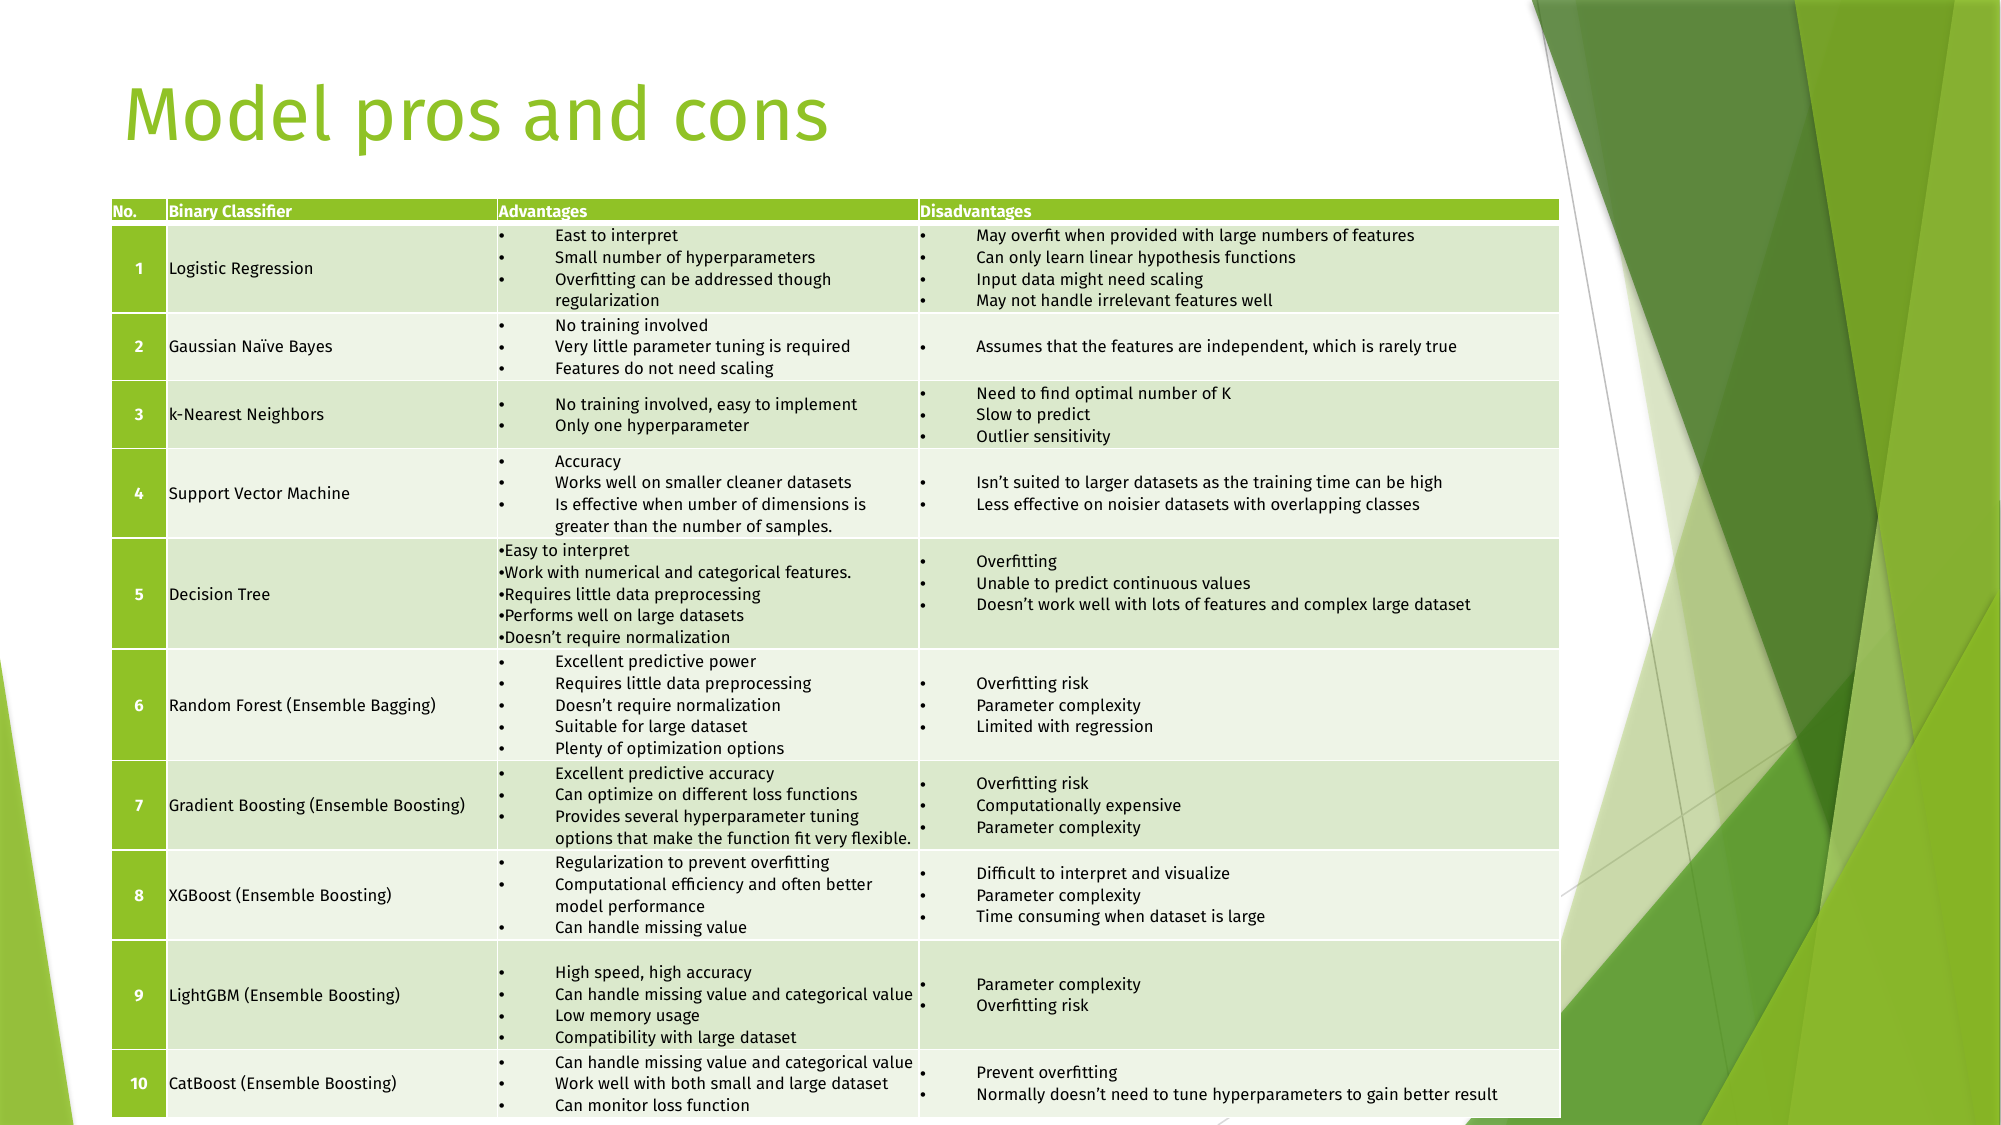

# Model pros and cons
| No. | Binary Classifier | Advantages | Disadvantages |
| --- | --- | --- | --- |
| 1 | Logistic Regression | East to interpret Small number of hyperparameters  Overfitting can be addressed though regularization | May overfit when provided with large numbers of features Can only learn linear hypothesis functions Input data might need scaling  May not handle irrelevant features well |
| 2 | Gaussian Naïve Bayes | No training involved Very little parameter tuning is required Features do not need scaling | Assumes that the features are independent, which is rarely true |
| 3 | k-Nearest Neighbors | No training involved, easy to implement Only one hyperparameter | Need to find optimal number of K Slow to predict Outlier sensitivity |
| 4 | Support Vector Machine | Accuracy Works well on smaller cleaner datasets Is effective when umber of dimensions is greater than the number of samples. | Isn’t suited to larger datasets as the training time can be high Less effective on noisier datasets with overlapping classes |
| 5 | Decision Tree | Easy to interpret  Work with numerical and categorical features. Requires little data preprocessing Performs well on large datasets Doesn’t require normalization | Overfitting Unable to predict continuous values Doesn’t work well with lots of features and complex large dataset |
| 6 | Random Forest (Ensemble Bagging) | Excellent predictive power Requires little data preprocessing Doesn’t require normalization Suitable for large dataset Plenty of optimization options | Overfitting risk Parameter complexity Limited with regression |
| 7 | Gradient Boosting (Ensemble Boosting) | Excellent predictive accuracy Can optimize on different loss functions Provides several hyperparameter tuning options that make the function fit very flexible. | Overfitting risk Computationally expensive Parameter complexity |
| 8 | XGBoost (Ensemble Boosting) | Regularization to prevent overfitting Computational efficiency and often better model performance Can handle missing value | Difficult to interpret and visualize Parameter complexity Time consuming when dataset is large |
| 9 | LightGBM (Ensemble Boosting) | High speed, high accuracy Can handle missing value and categorical value Low memory usage Compatibility with large dataset | Parameter complexity Overfitting risk |
| 10 | CatBoost (Ensemble Boosting) | Can handle missing value and categorical value Work well with both small and large dataset Can monitor loss function | Prevent overfitting Normally doesn’t need to tune hyperparameters to gain better result |